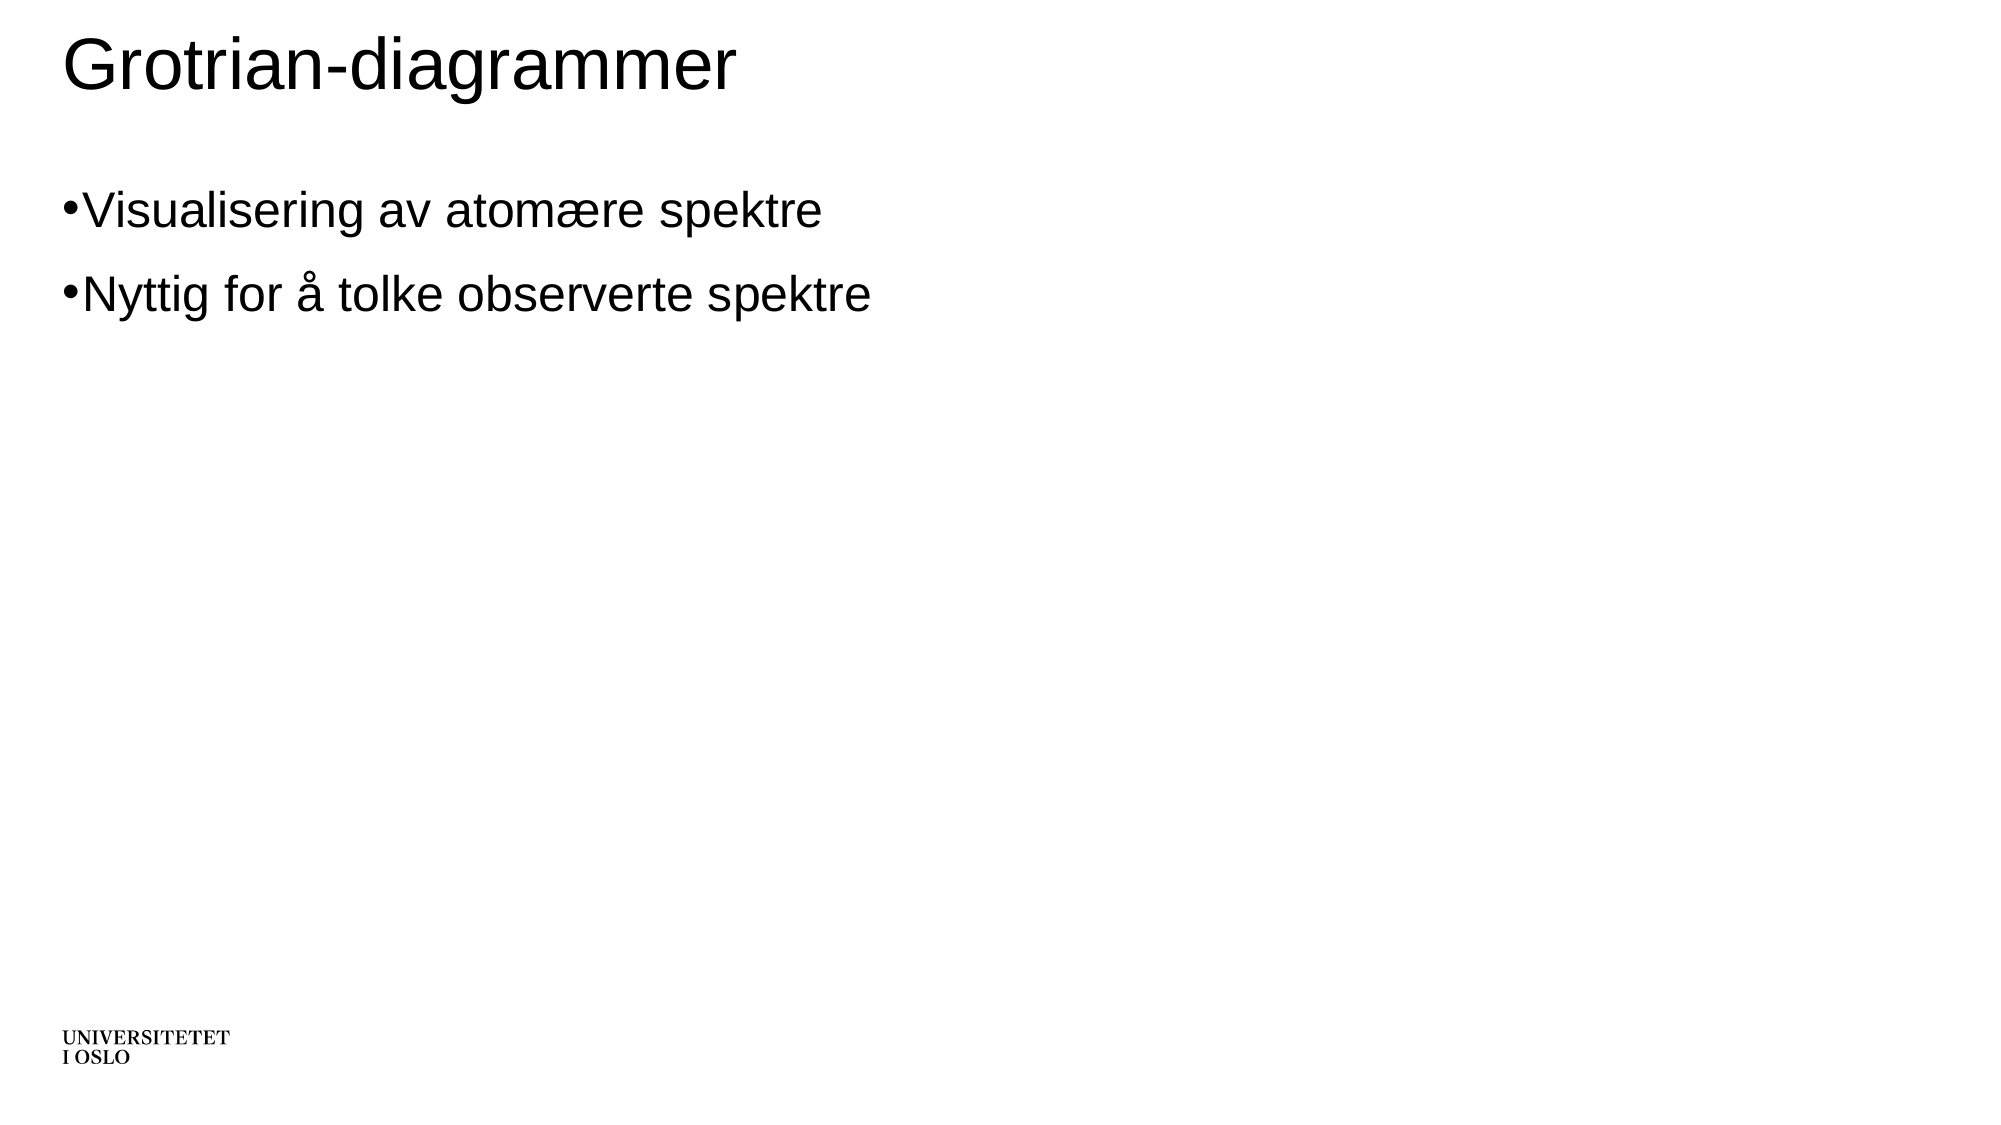

# Grotrian-diagrammer
Visualisering av atomære spektre
Nyttig for å tolke observerte spektre